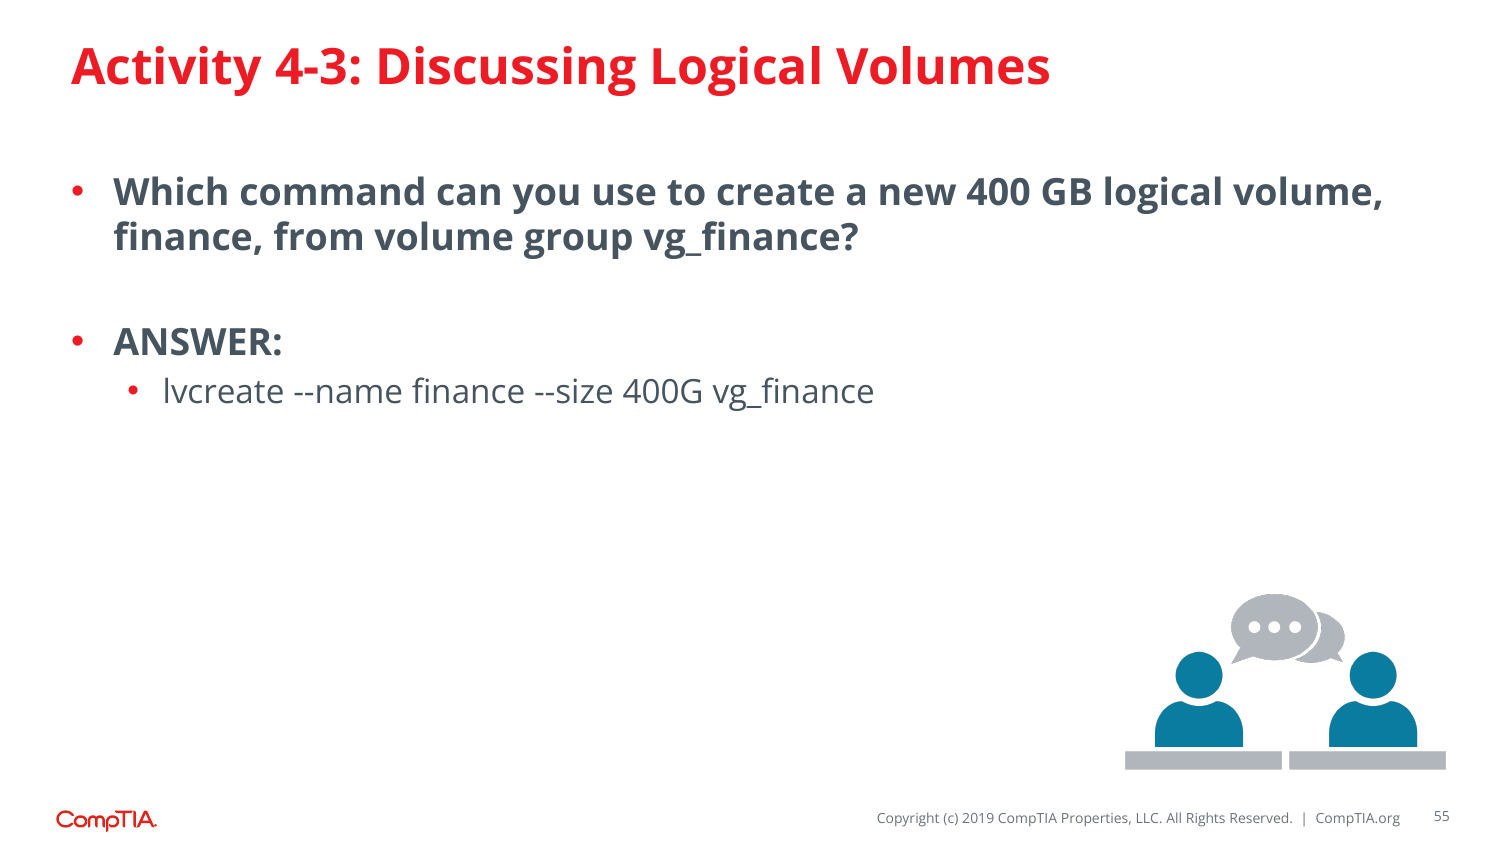

# Activity 4-3: Discussing Logical Volumes
Which command can you use to create a new 400 GB logical volume, finance, from volume group vg_finance?

ANSWER:
lvcreate --name finance --size 400G vg_finance
55